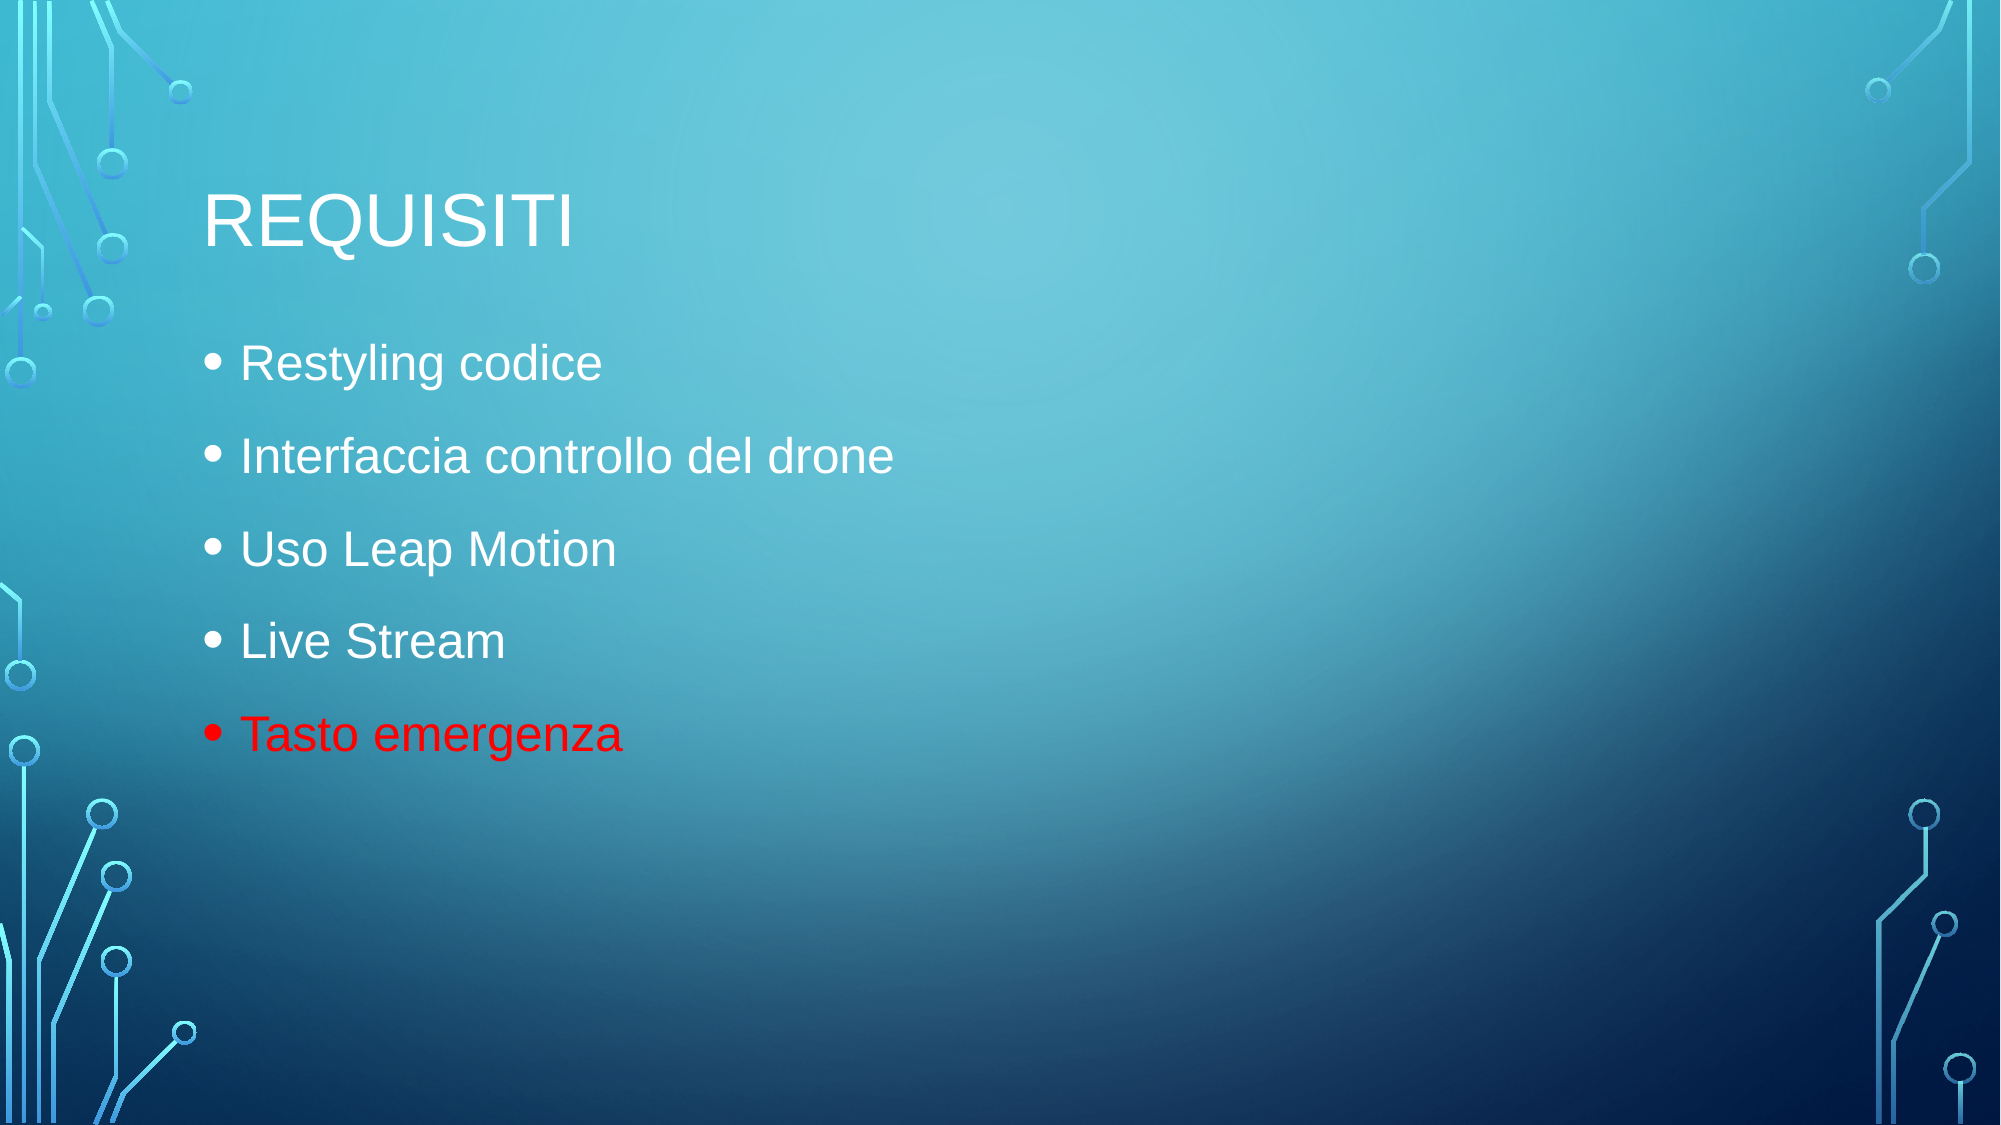

# Requisiti
Restyling codice
Interfaccia controllo del drone
Uso Leap Motion
Live Stream
Tasto emergenza